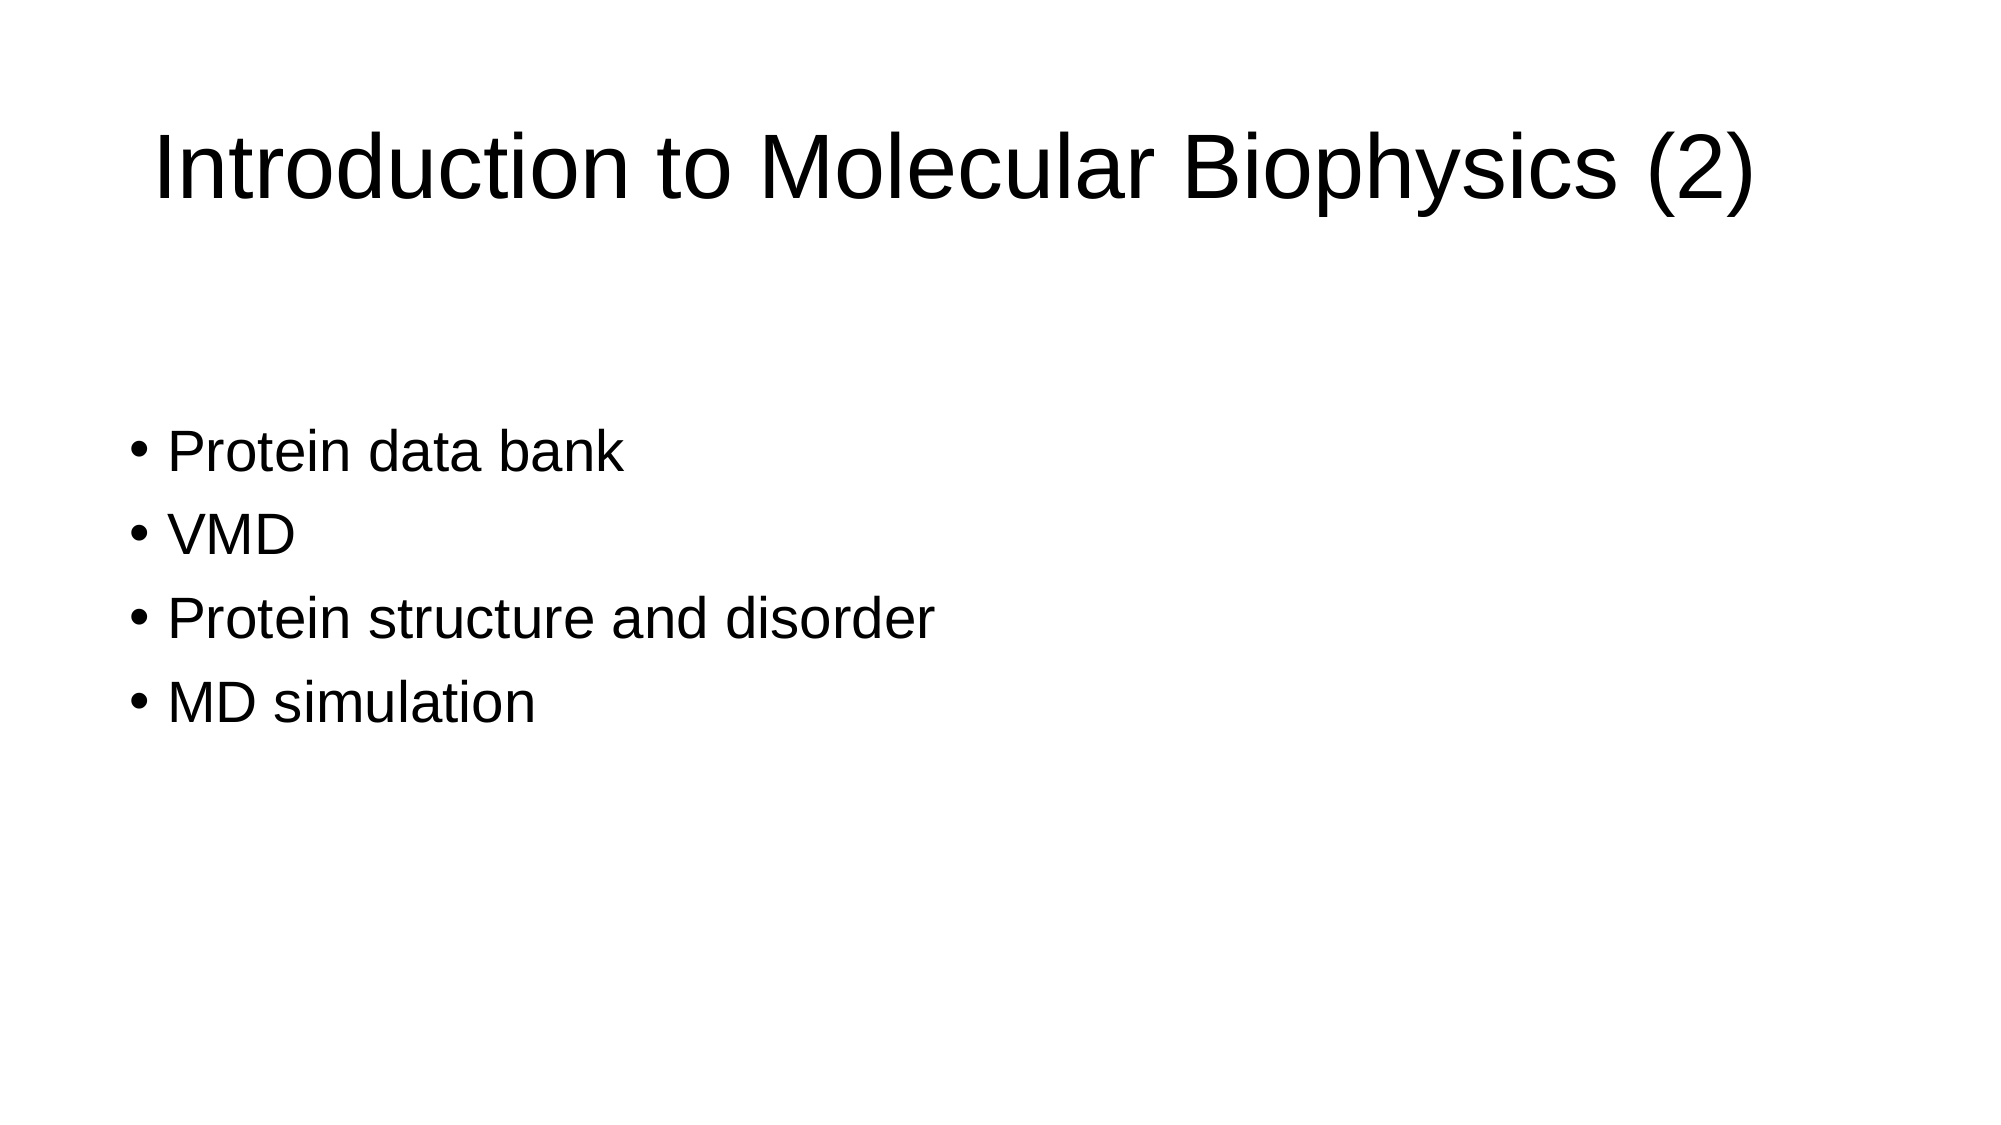

# Introduction to Molecular Biophysics (2)
Protein data bank
VMD
Protein structure and disorder
MD simulation